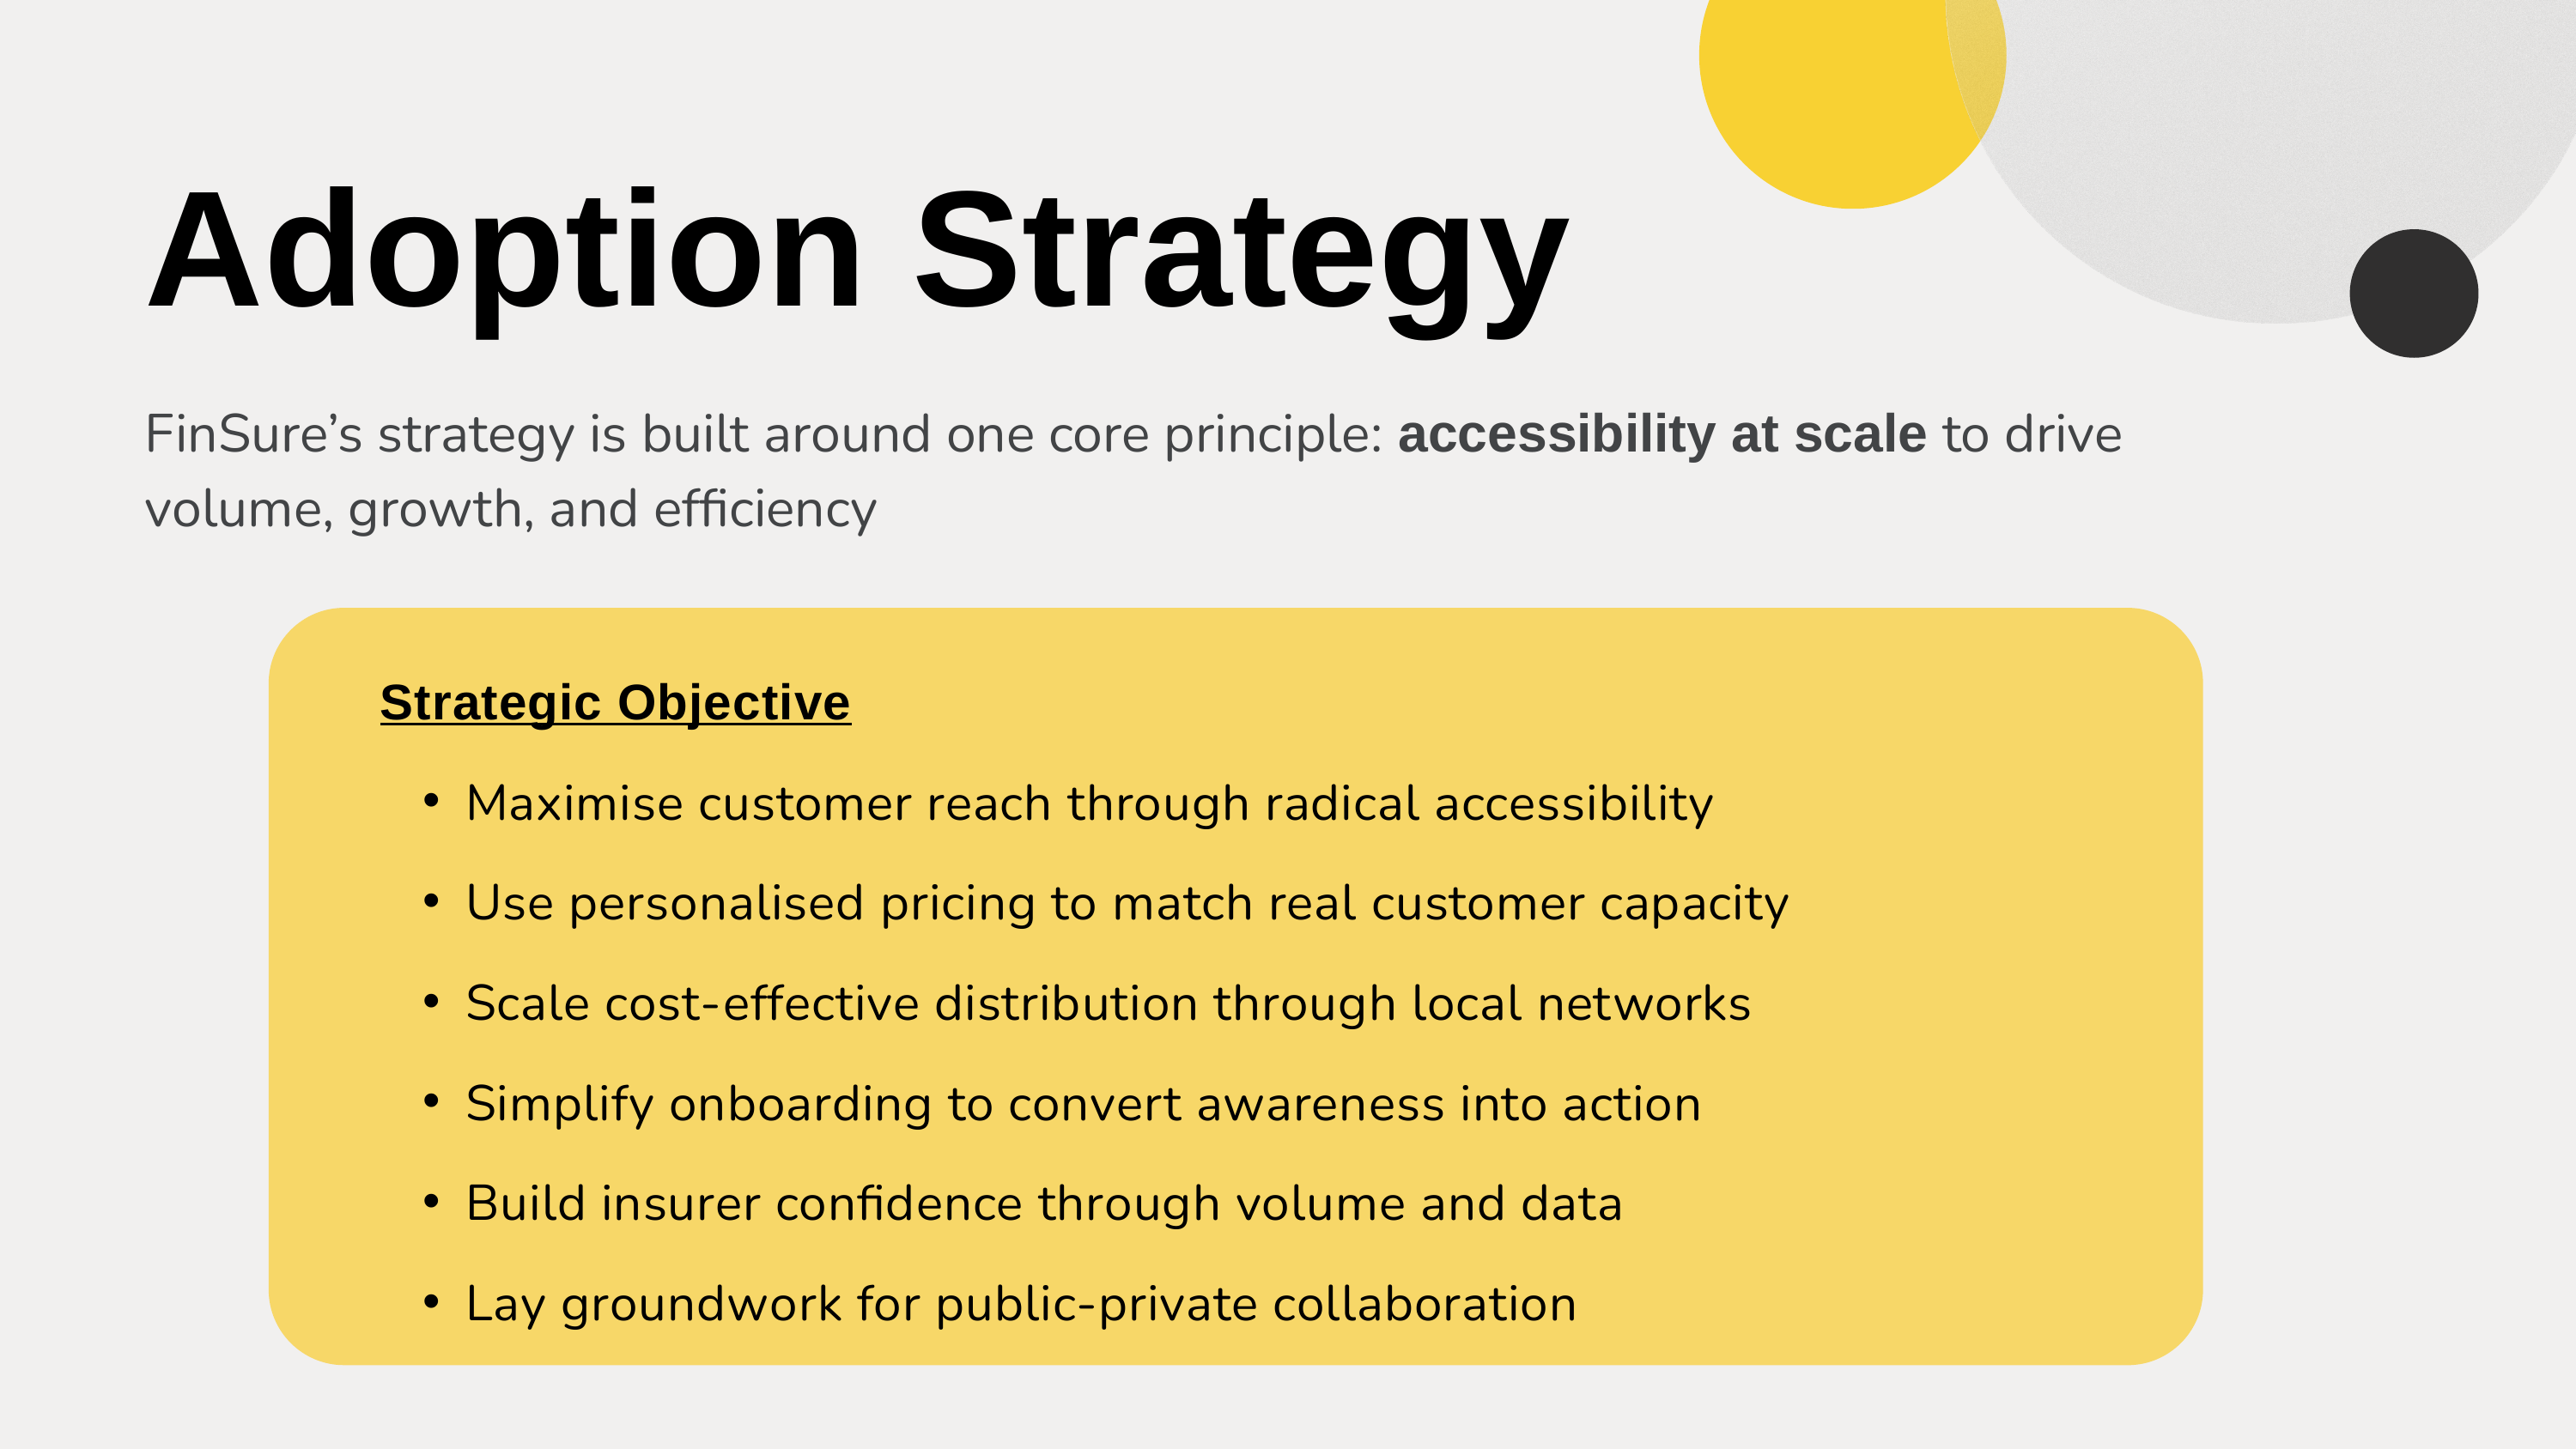

Adoption Strategy

FinSure’s strategy is built around one core principle: accessibility at scale to drive volume, growth, and efficiency

Strategic Objective
Maximise customer reach through radical accessibility
Use personalised pricing to match real customer capacity
Scale cost-effective distribution through local networks
Simplify onboarding to convert awareness into action
Build insurer confidence through volume and data
Lay groundwork for public-private collaboration